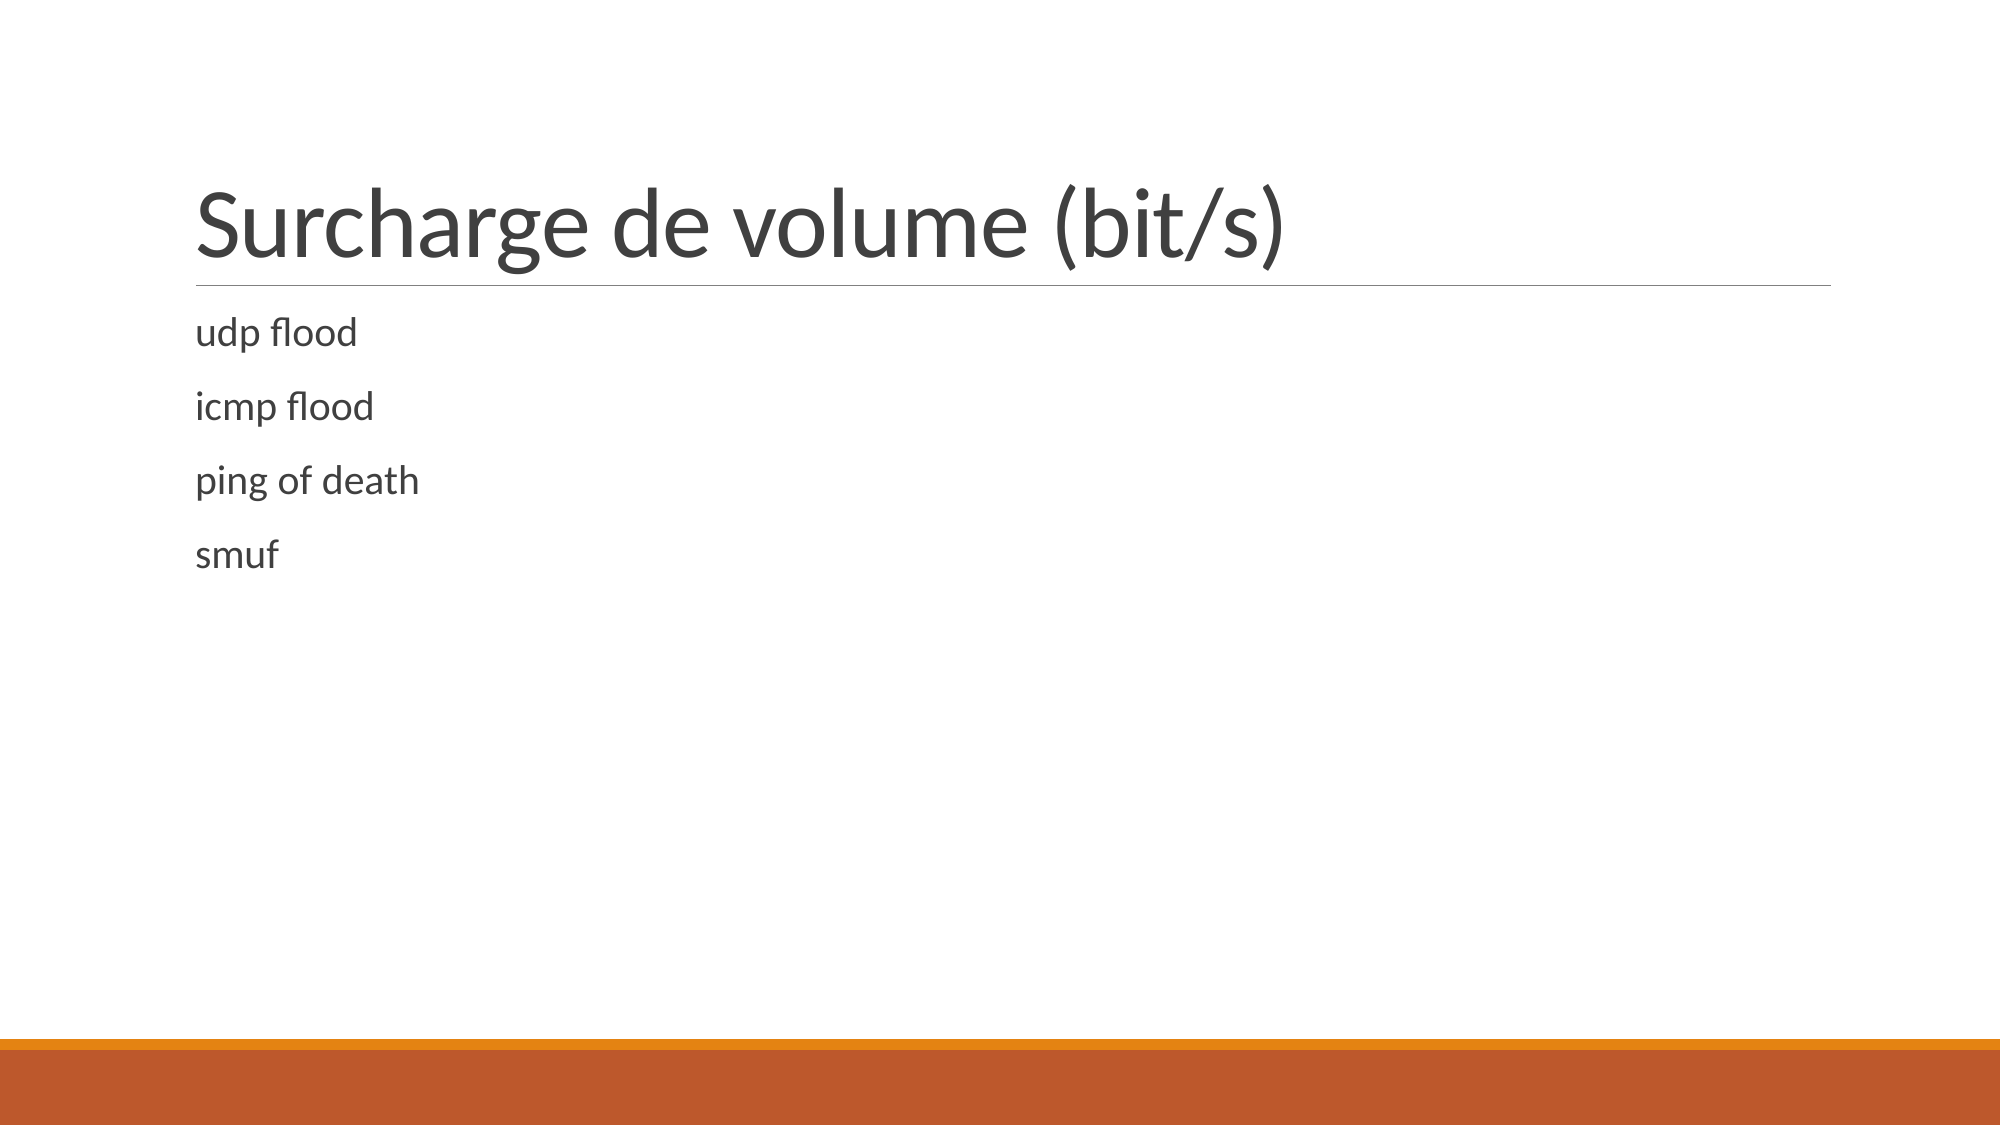

# Surcharge de volume (bit/s)
udp flood
icmp flood
ping of death
smuf